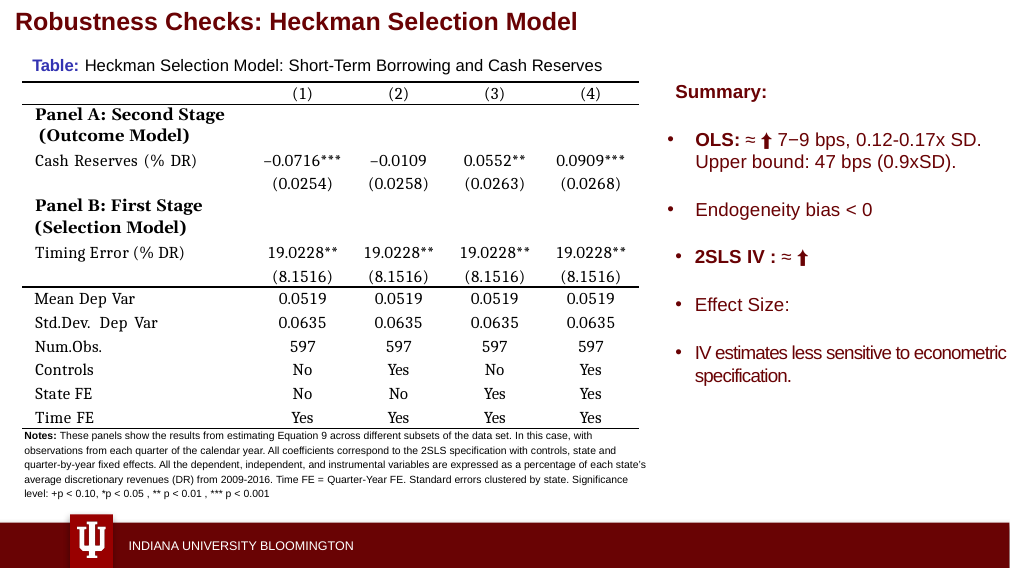

Robustness Checks: Heckman Selection Model
Table: Heckman Selection Model: Short-Term Borrowing and Cash Reserves
Summary:
OLS: ≈ ⬆️ 7−9 bps, 0.12-0.17x SD. Upper bound: 47 bps (0.9xSD).
Endogeneity bias < 0
2SLS IV : ≈ ⬆️
Effect Size:
IV estimates less sensitive to econometric specification.
|  | (1) | (2) | (3) | (4) |
| --- | --- | --- | --- | --- |
| Panel A: Second Stage (Outcome Model) |  |  |  |  |
| Cash Reserves (% DR) | –0.0716\*\*\* | –0.0109 | 0.0552\*\* | 0.0909\*\*\* |
|  | (0.0254) | (0.0258) | (0.0263) | (0.0268) |
| Panel B: First Stage (Selection Model) |  |  |  |  |
| Timing Error (% DR) | 19.0228\*\* | 19.0228\*\* | 19.0228\*\* | 19.0228\*\* |
|  | (8.1516) | (8.1516) | (8.1516) | (8.1516) |
| Mean Dep Var | 0.0519 | 0.0519 | 0.0519 | 0.0519 |
| Std.Dev. Dep Var | 0.0635 | 0.0635 | 0.0635 | 0.0635 |
| Num.Obs. | 597 | 597 | 597 | 597 |
| Controls | No | Yes | No | Yes |
| State FE | No | No | Yes | Yes |
| Time FE | Yes | Yes | Yes | Yes |
Notes: These panels show the results from estimating Equation 9 across different subsets of the data set. In this case, with observations from each quarter of the calendar year. All coefficients correspond to the 2SLS specification with controls, state and quarter-by-year fixed effects. All the dependent, independent, and instrumental variables are expressed as a percentage of each state’s average discretionary revenues (DR) from 2009-2016. Time FE = Quarter-Year FE. Standard errors clustered by state. Significance level: +p < 0.10, *p < 0.05 , ** p < 0.01 , *** p < 0.001